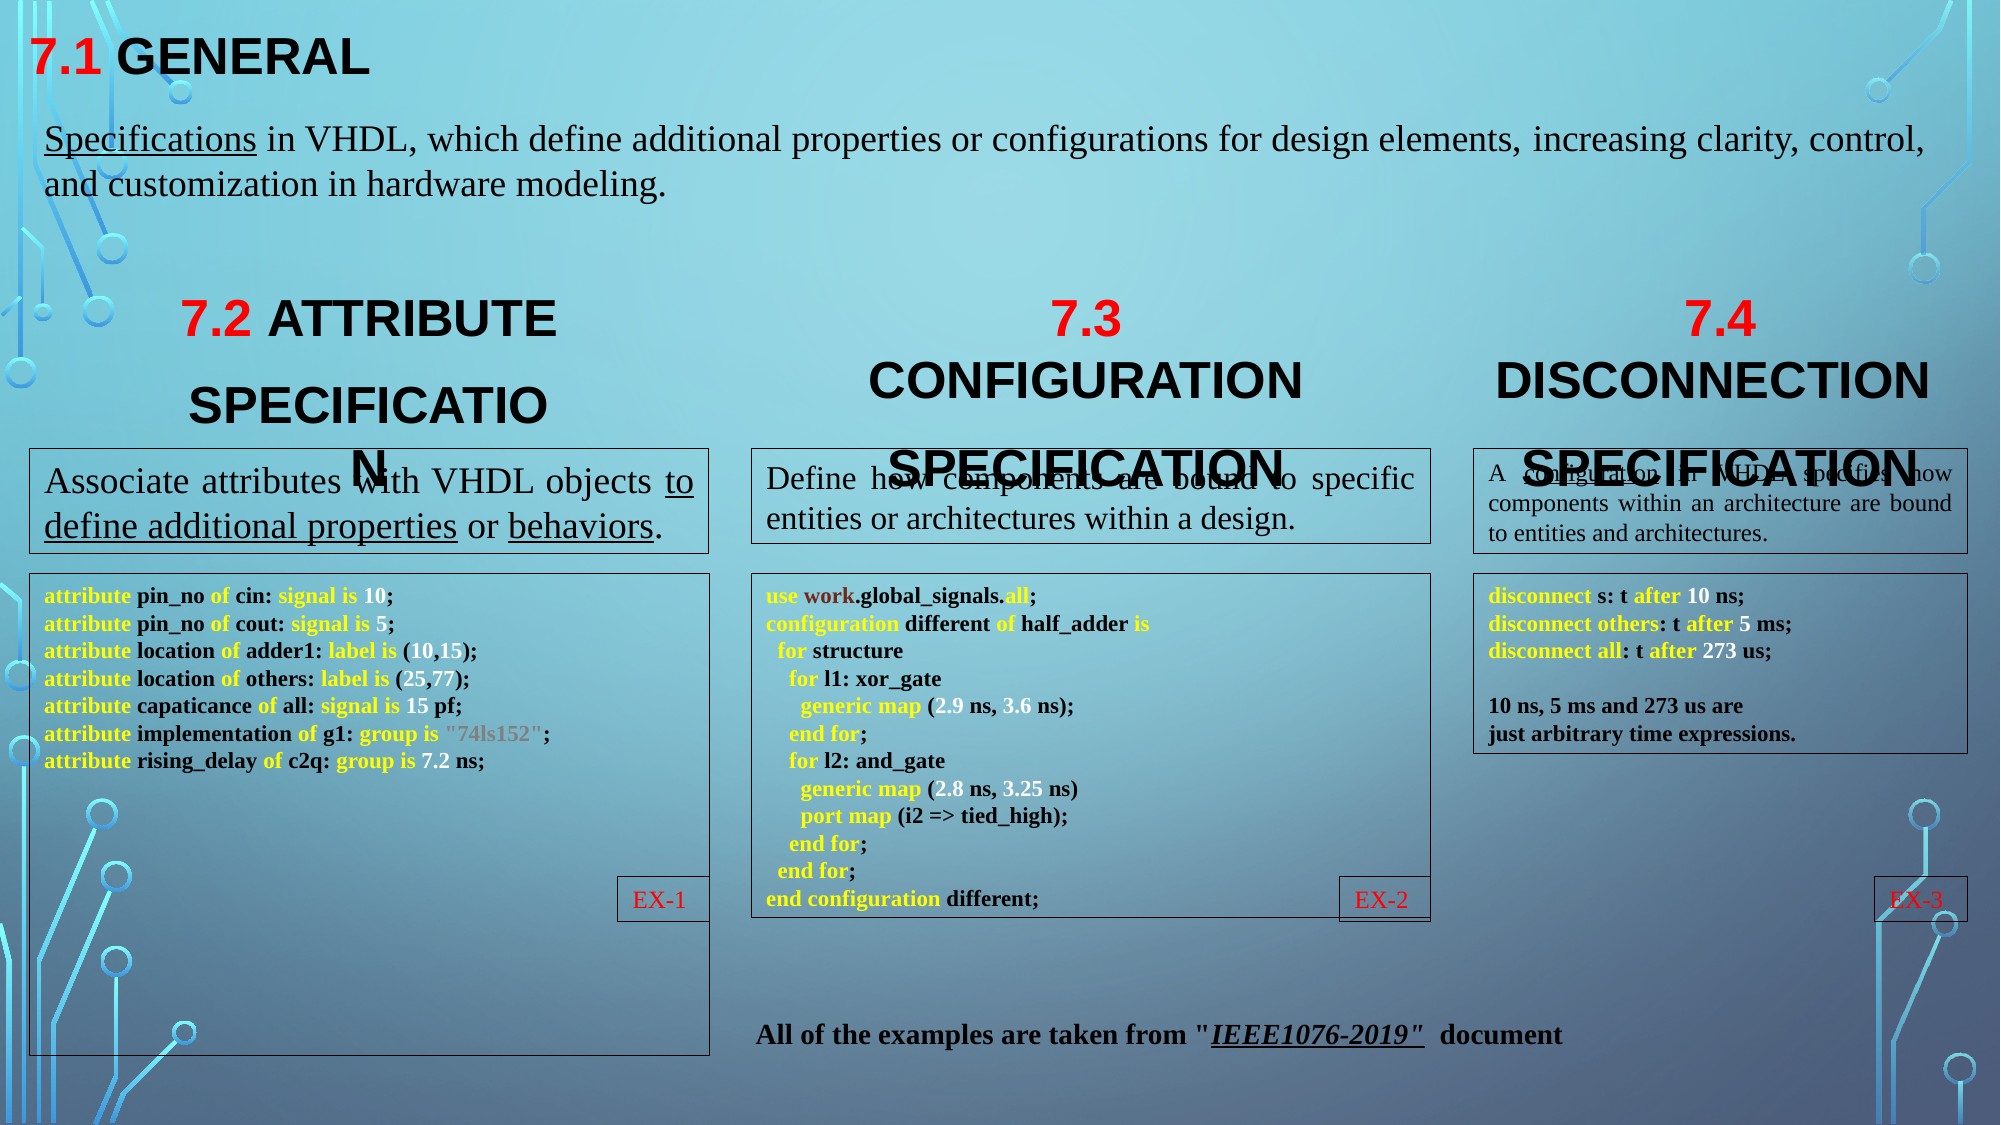

7.1 GENERAL
Specifications in VHDL, which define additional properties or configurations for design elements, increasing clarity, control, and customization in hardware modeling.
7.2 ATTRIBUTE
SPECIFICATION
7.3 CONFIGURATION
SPECIFICATION
7.4 DISCONNECTION
SPECIFICATION
Define how components are bound to specific entities or architectures within a design.
A configuration in VHDL specifies how components within an architecture are bound to entities and architectures.
Associate attributes with VHDL objects to define additional properties or behaviors.
attribute pin_no of cin: signal is 10;
attribute pin_no of cout: signal is 5;
attribute location of adder1: label is (10,15);
attribute location of others: label is (25,77);
attribute capaticance of all: signal is 15 pf;
attribute implementation of g1: group is "74ls152";
attribute rising_delay of c2q: group is 7.2 ns;

disconnect s: t after 10 ns;
disconnect others: t after 5 ms;
disconnect all: t after 273 us;

10 ns, 5 ms and 273 us are
just arbitrary time expressions.
use work.global_signals.all;
configuration different of half_adder is
  for structure
    for l1: xor_gate
      generic map (2.9 ns, 3.6 ns);
    end for;
    for l2: and_gate
      generic map (2.8 ns, 3.25 ns)
      port map (i2 => tied_high);
    end for;
  end for;
end configuration different;
EX-1
EX-3
EX-2
All of the examples are taken from "IEEE1076-2019"  document